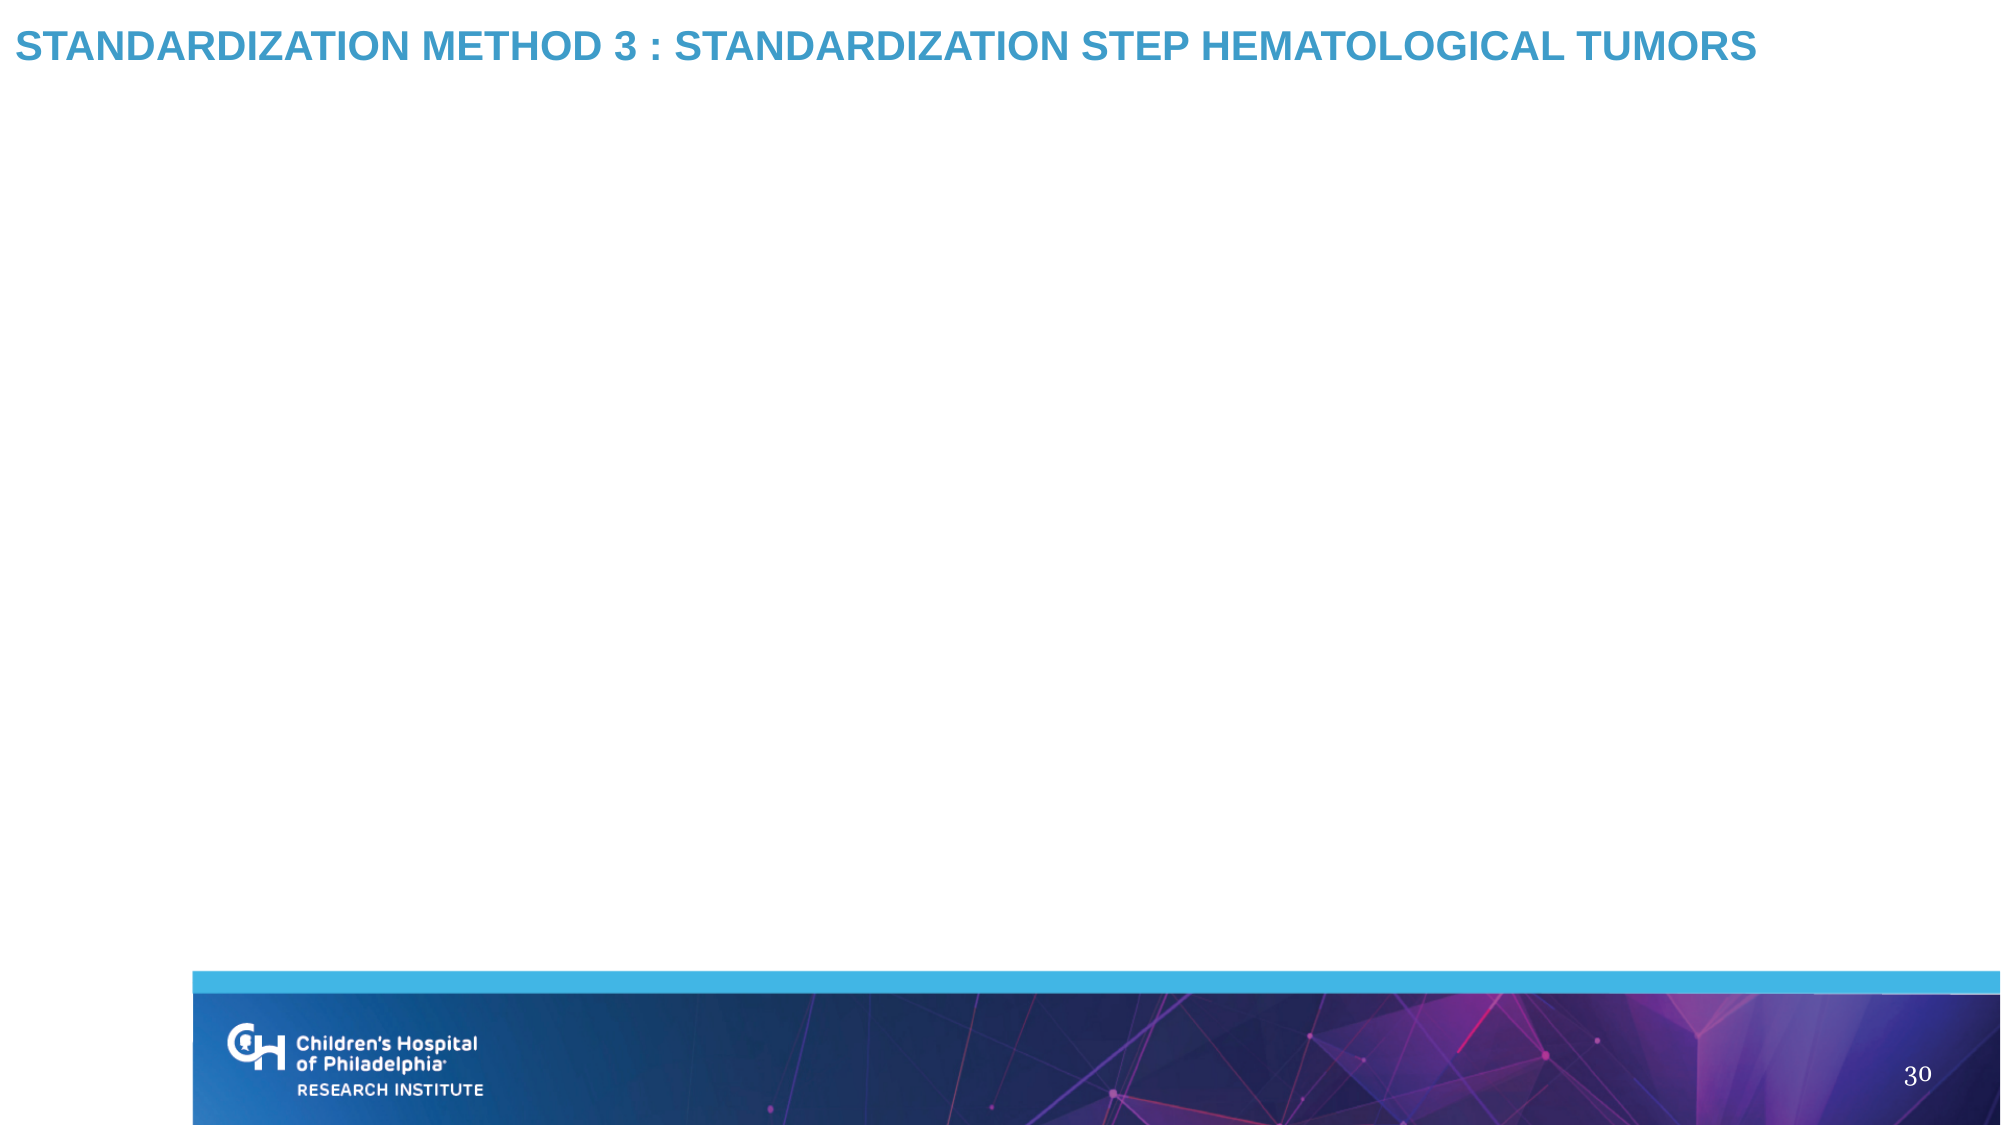

# Standardization Method 3 : Standardization Step Hematological Tumors

30